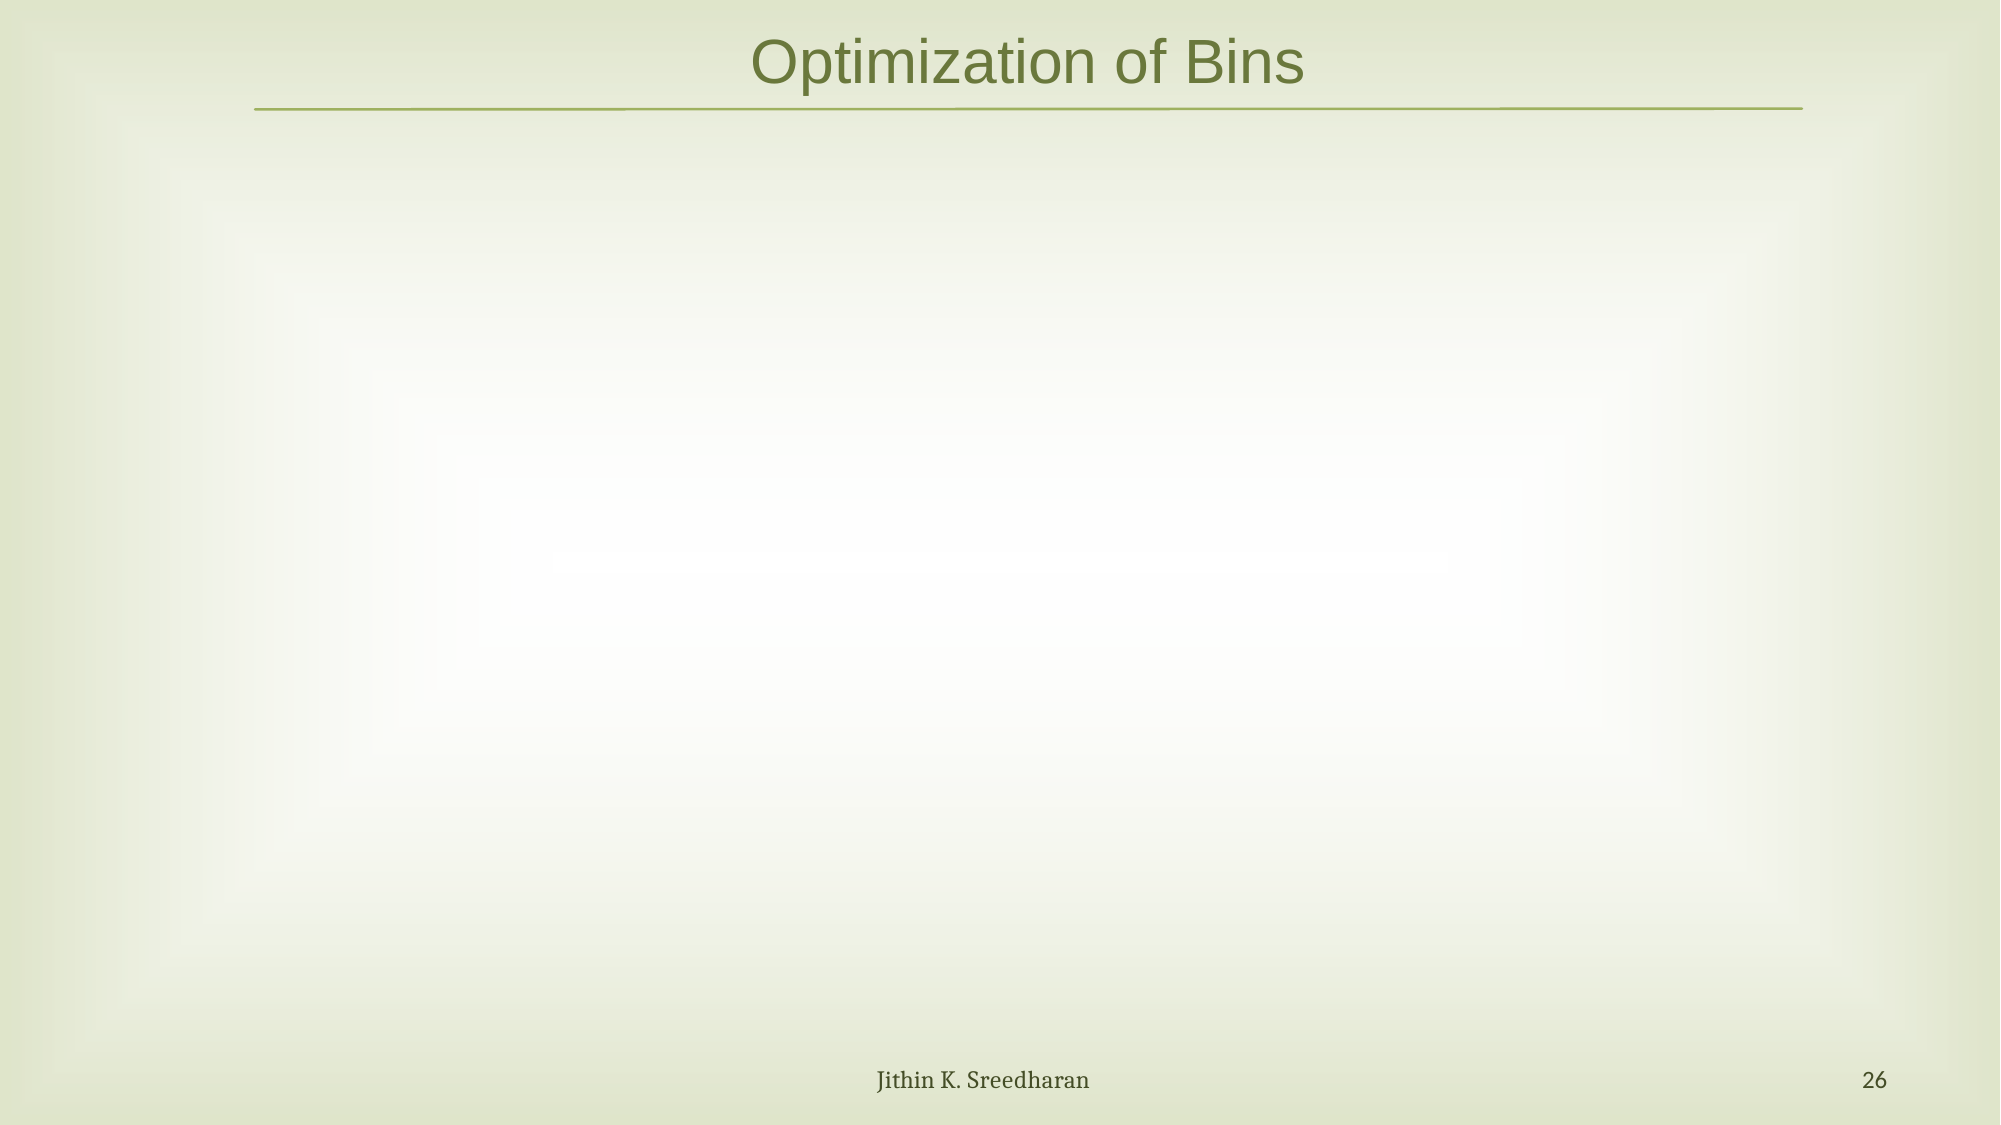

Optimization of Bins
Jithin K. Sreedharan
26